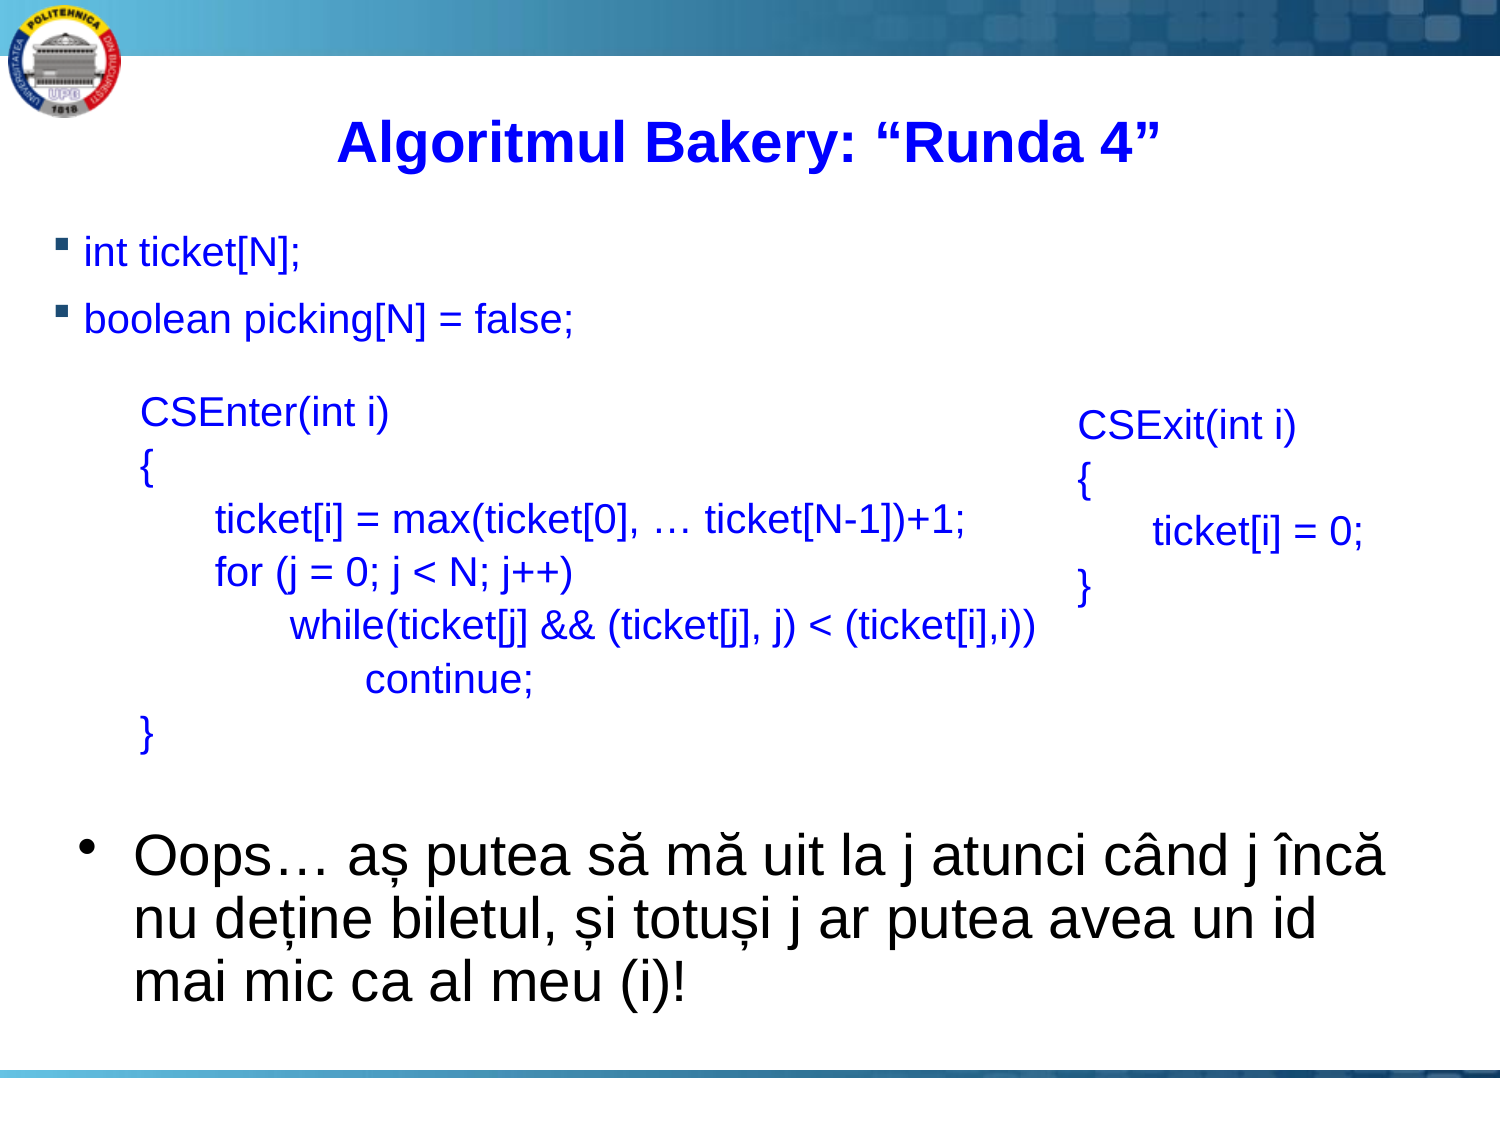

# Algoritmul Bakery: “Runda 4”
int ticket[N];
boolean picking[N] = false;

CSEnter(int i)
{
ticket[i] = max(ticket[0], … ticket[N-1])+1;
for (j = 0; j < N; j++)
while(ticket[j] && (ticket[j], j) < (ticket[i],i))
continue;
}

CSExit(int i)
{
ticket[i] = 0;
}
Oops… aș putea să mă uit la j atunci când j încă nu deține biletul, și totuși j ar putea avea un id mai mic ca al meu (i)!